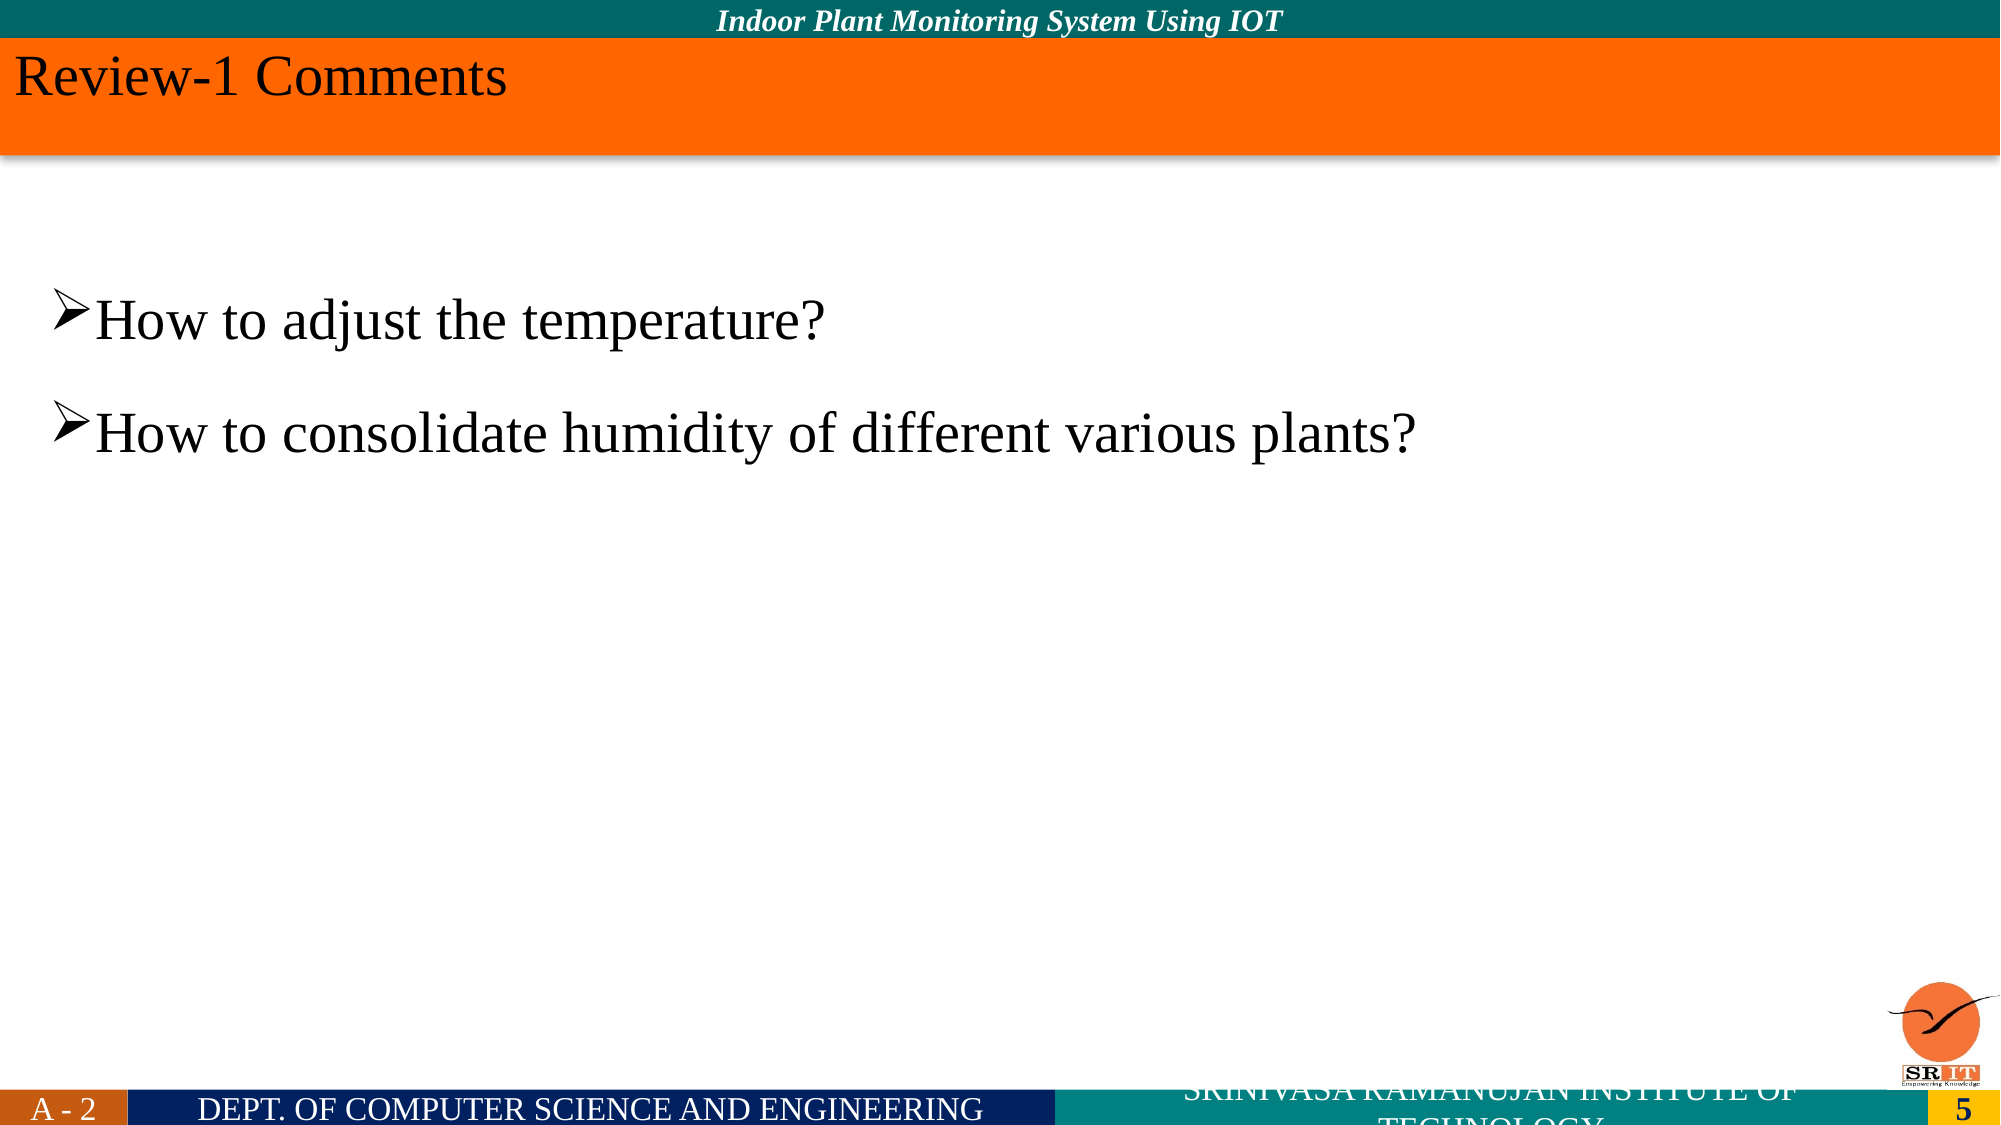

# Review-1 Comments
How to adjust the temperature?
How to consolidate humidity of different various plants?